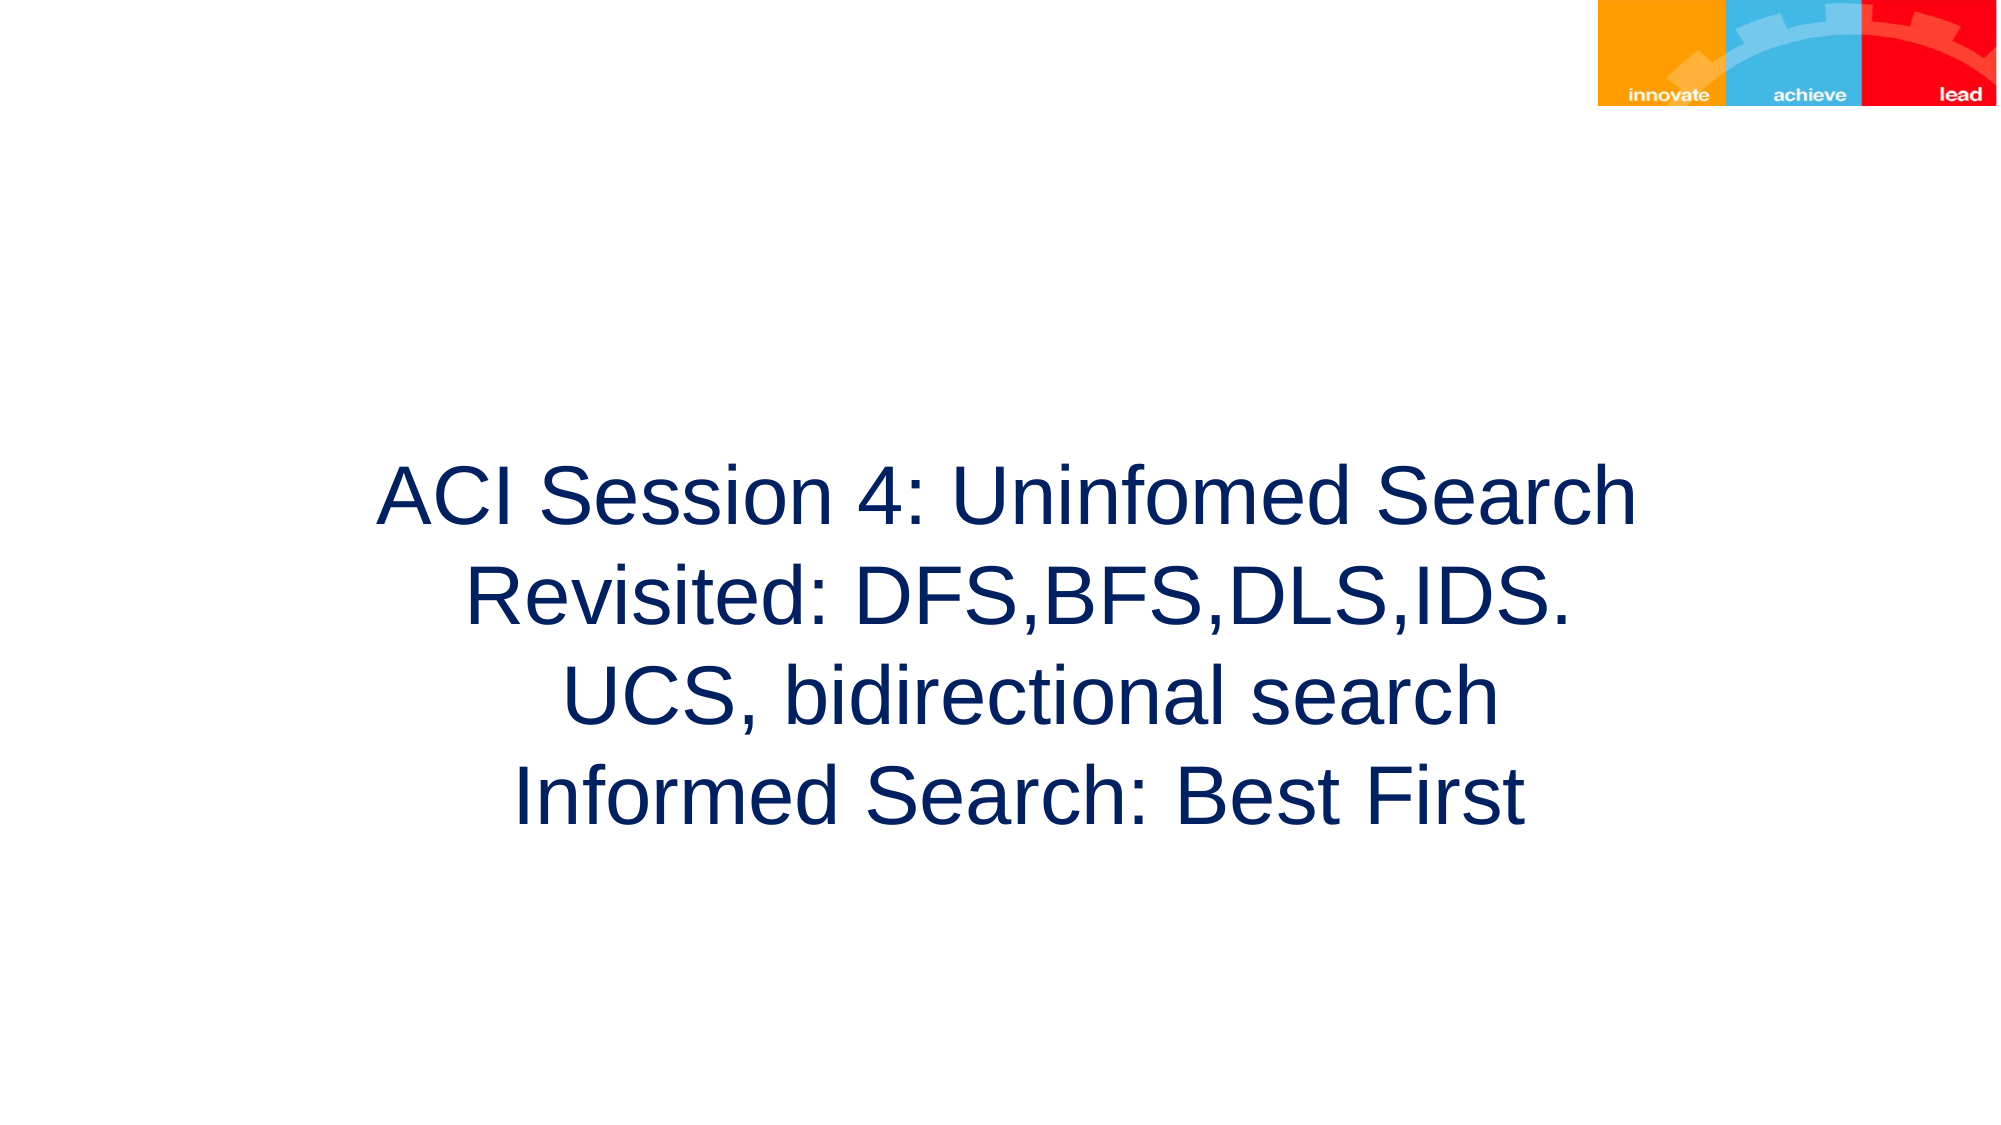

# ACI Session 4: Uninfomed Search Revisited: DFS,BFS,DLS,IDS. UCS, bidirectional search Informed Search: Best First